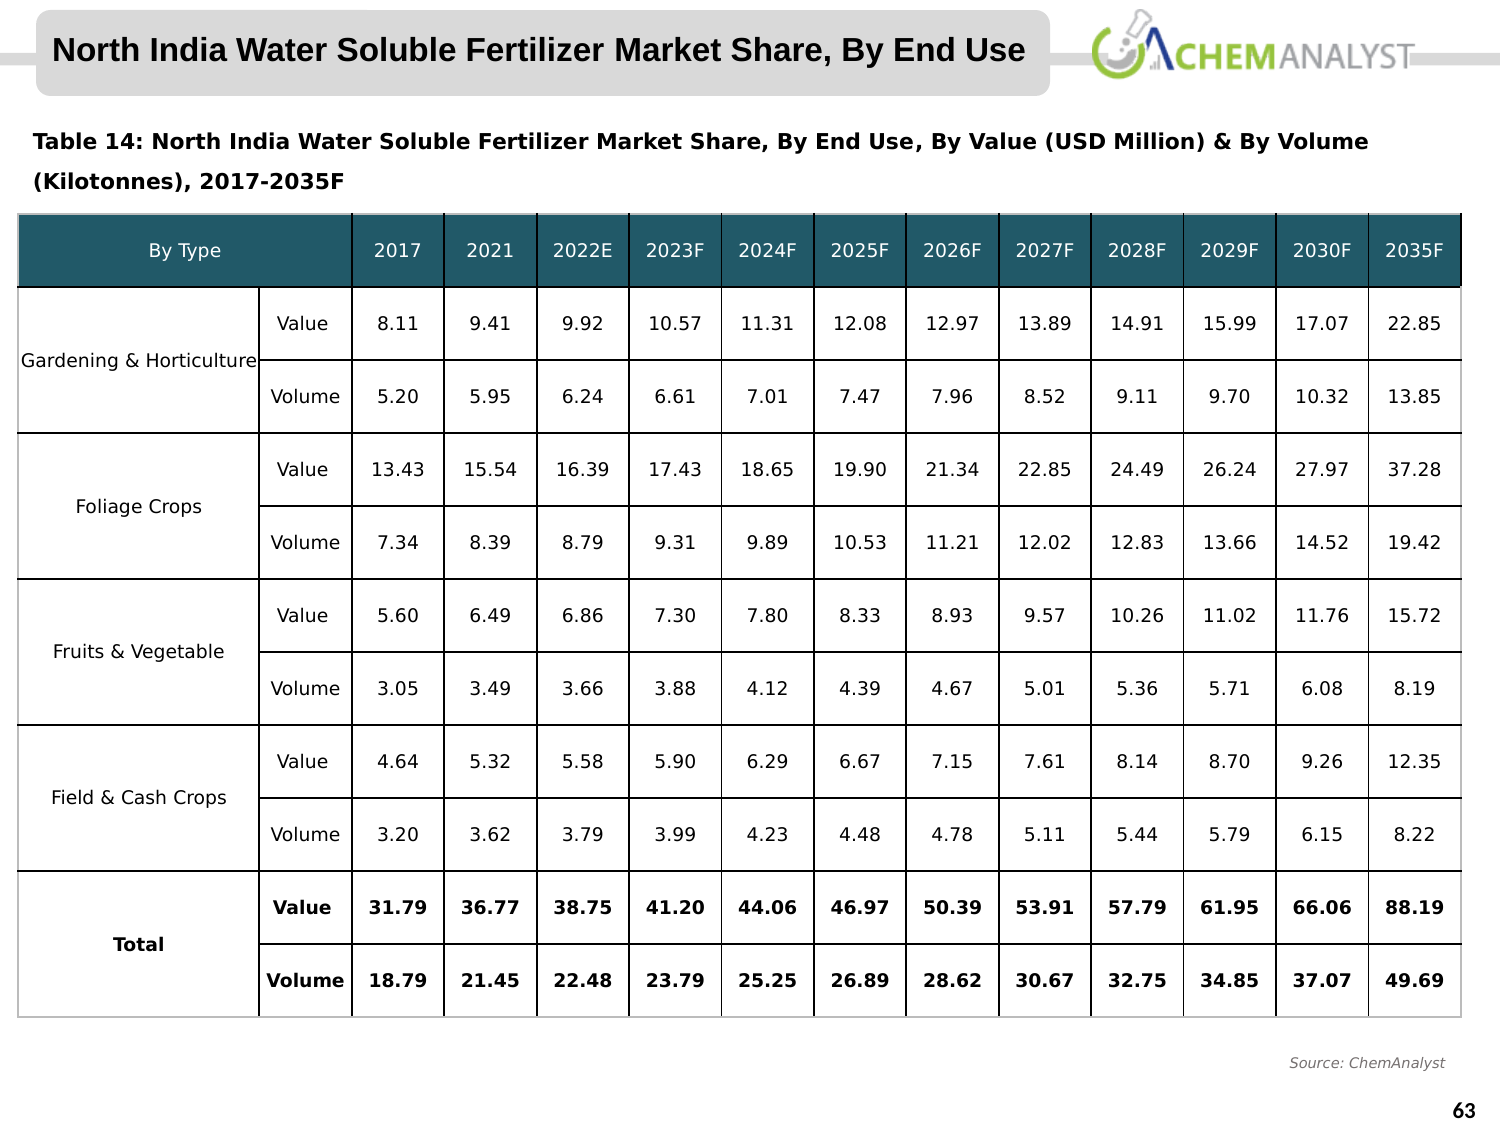

North India Water Soluble Fertilizer Market Share, By End Use
Table 14: North India Water Soluble Fertilizer Market Share, By End Use, By Value (USD Million) & By Volume (Kilotonnes), 2017-2035F
| By Type |  | 2017 | 2021 | 2022E | 2023F | 2024F | 2025F | 2026F | 2027F | 2028F | 2029F | 2030F | 2035F |
| --- | --- | --- | --- | --- | --- | --- | --- | --- | --- | --- | --- | --- | --- |
| Gardening & Horticulture | Value | 8.11 | 9.41 | 9.92 | 10.57 | 11.31 | 12.08 | 12.97 | 13.89 | 14.91 | 15.99 | 17.07 | 22.85 |
|  | Volume | 5.20 | 5.95 | 6.24 | 6.61 | 7.01 | 7.47 | 7.96 | 8.52 | 9.11 | 9.70 | 10.32 | 13.85 |
| Foliage Crops | Value | 13.43 | 15.54 | 16.39 | 17.43 | 18.65 | 19.90 | 21.34 | 22.85 | 24.49 | 26.24 | 27.97 | 37.28 |
|  | Volume | 7.34 | 8.39 | 8.79 | 9.31 | 9.89 | 10.53 | 11.21 | 12.02 | 12.83 | 13.66 | 14.52 | 19.42 |
| Fruits & Vegetable | Value | 5.60 | 6.49 | 6.86 | 7.30 | 7.80 | 8.33 | 8.93 | 9.57 | 10.26 | 11.02 | 11.76 | 15.72 |
|  | Volume | 3.05 | 3.49 | 3.66 | 3.88 | 4.12 | 4.39 | 4.67 | 5.01 | 5.36 | 5.71 | 6.08 | 8.19 |
| Field & Cash Crops | Value | 4.64 | 5.32 | 5.58 | 5.90 | 6.29 | 6.67 | 7.15 | 7.61 | 8.14 | 8.70 | 9.26 | 12.35 |
|  | Volume | 3.20 | 3.62 | 3.79 | 3.99 | 4.23 | 4.48 | 4.78 | 5.11 | 5.44 | 5.79 | 6.15 | 8.22 |
| Total | Value | 31.79 | 36.77 | 38.75 | 41.20 | 44.06 | 46.97 | 50.39 | 53.91 | 57.79 | 61.95 | 66.06 | 88.19 |
|  | Volume | 18.79 | 21.45 | 22.48 | 23.79 | 25.25 | 26.89 | 28.62 | 30.67 | 32.75 | 34.85 | 37.07 | 49.69 |
Source: ChemAnalyst
57
© ChemAnalyst
63